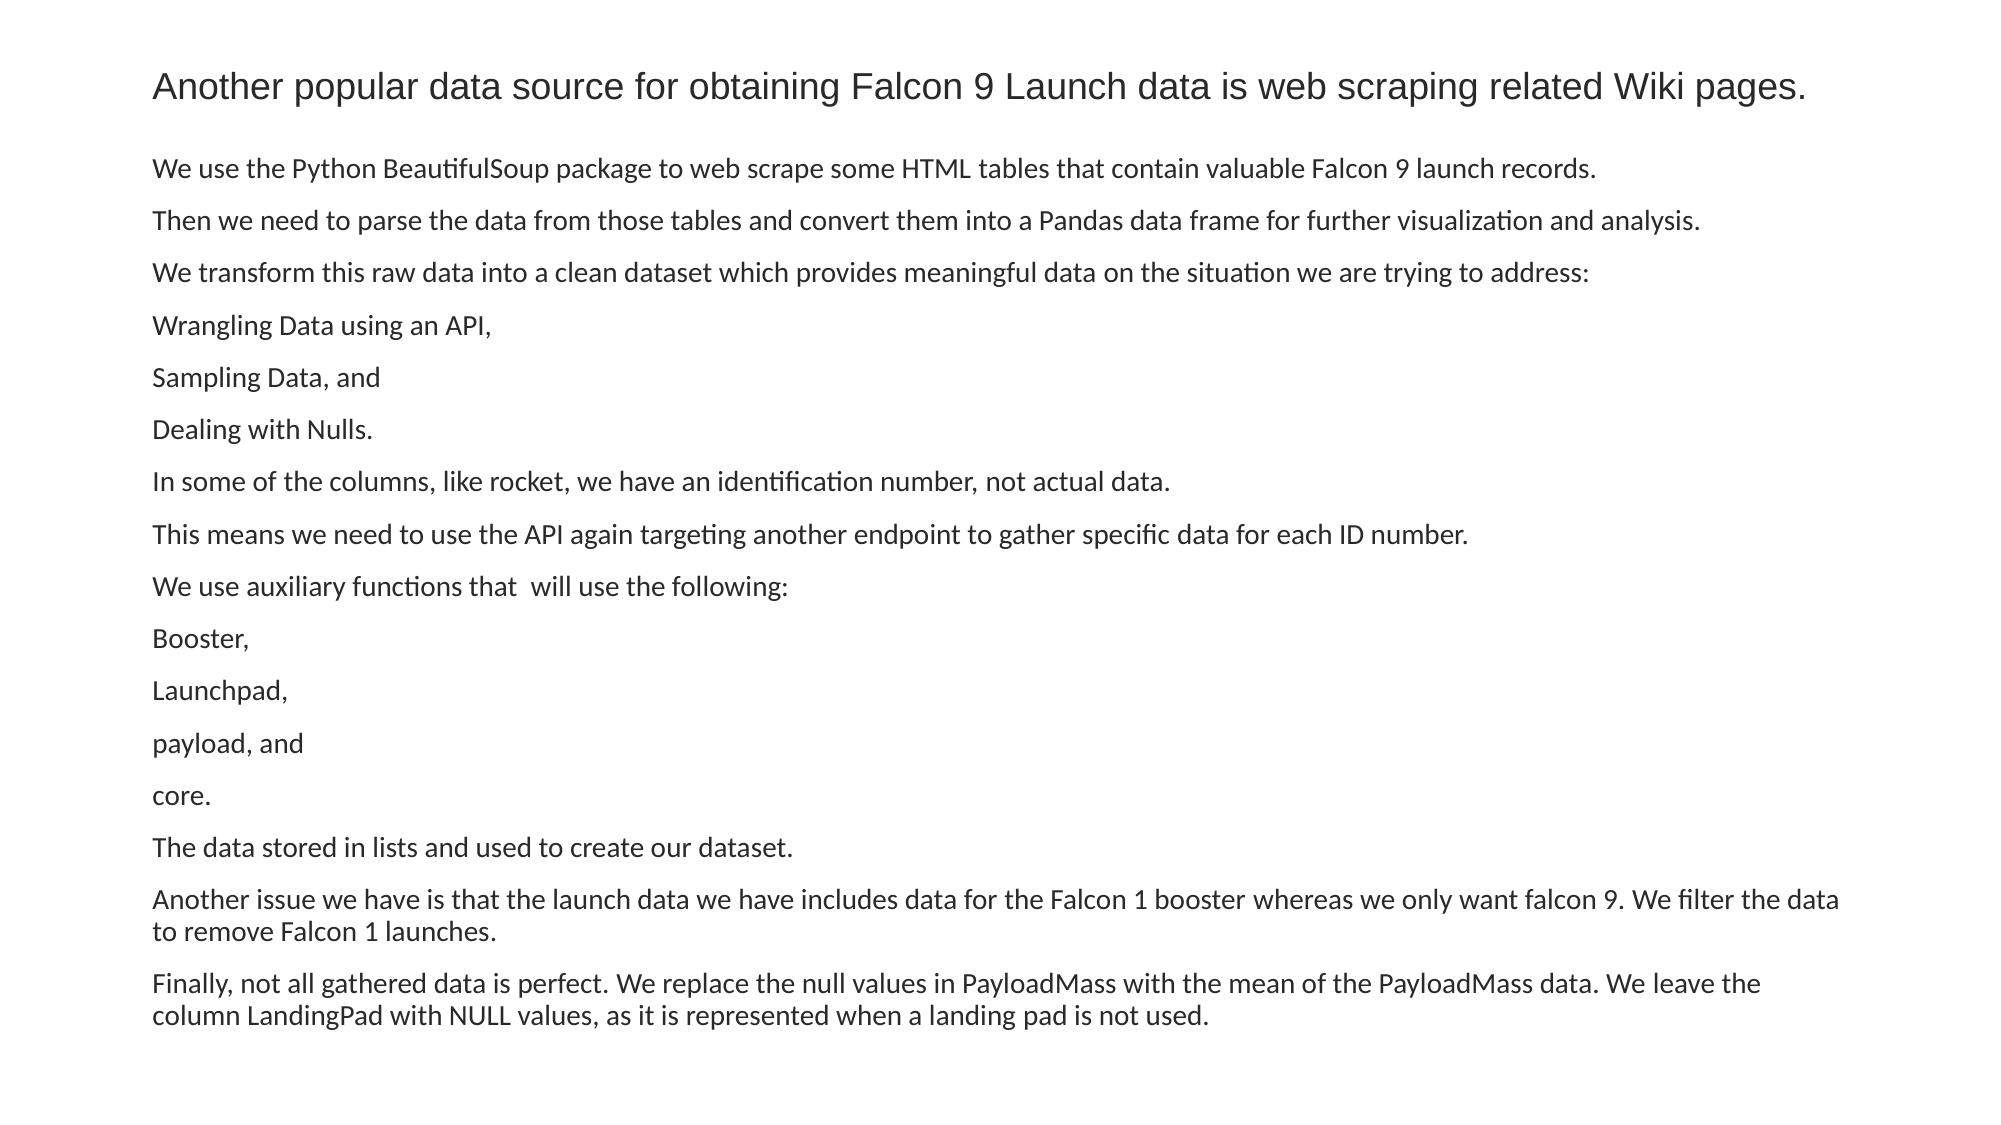

# Another popular data source for obtaining Falcon 9 Launch data is web scraping related Wiki pages.

We use the Python BeautifulSoup package to web scrape some HTML tables that contain valuable Falcon 9 launch records.
Then we need to parse the data from those tables and convert them into a Pandas data frame for further visualization and analysis.
We transform this raw data into a clean dataset which provides meaningful data on the situation we are trying to address:
Wrangling Data using an API,
Sampling Data, and
Dealing with Nulls.
In some of the columns, like rocket, we have an identification number, not actual data.
This means we need to use the API again targeting another endpoint to gather specific data for each ID number.
We use auxiliary functions that  will use the following:
Booster,
Launchpad,
payload, and
core.
The data stored in lists and used to create our dataset.
Another issue we have is that the launch data we have includes data for the Falcon 1 booster whereas we only want falcon 9. We filter the data to remove Falcon 1 launches.
Finally, not all gathered data is perfect. We replace the null values in PayloadMass with the mean of the PayloadMass data. We leave the column LandingPad with NULL values, as it is represented when a landing pad is not used.